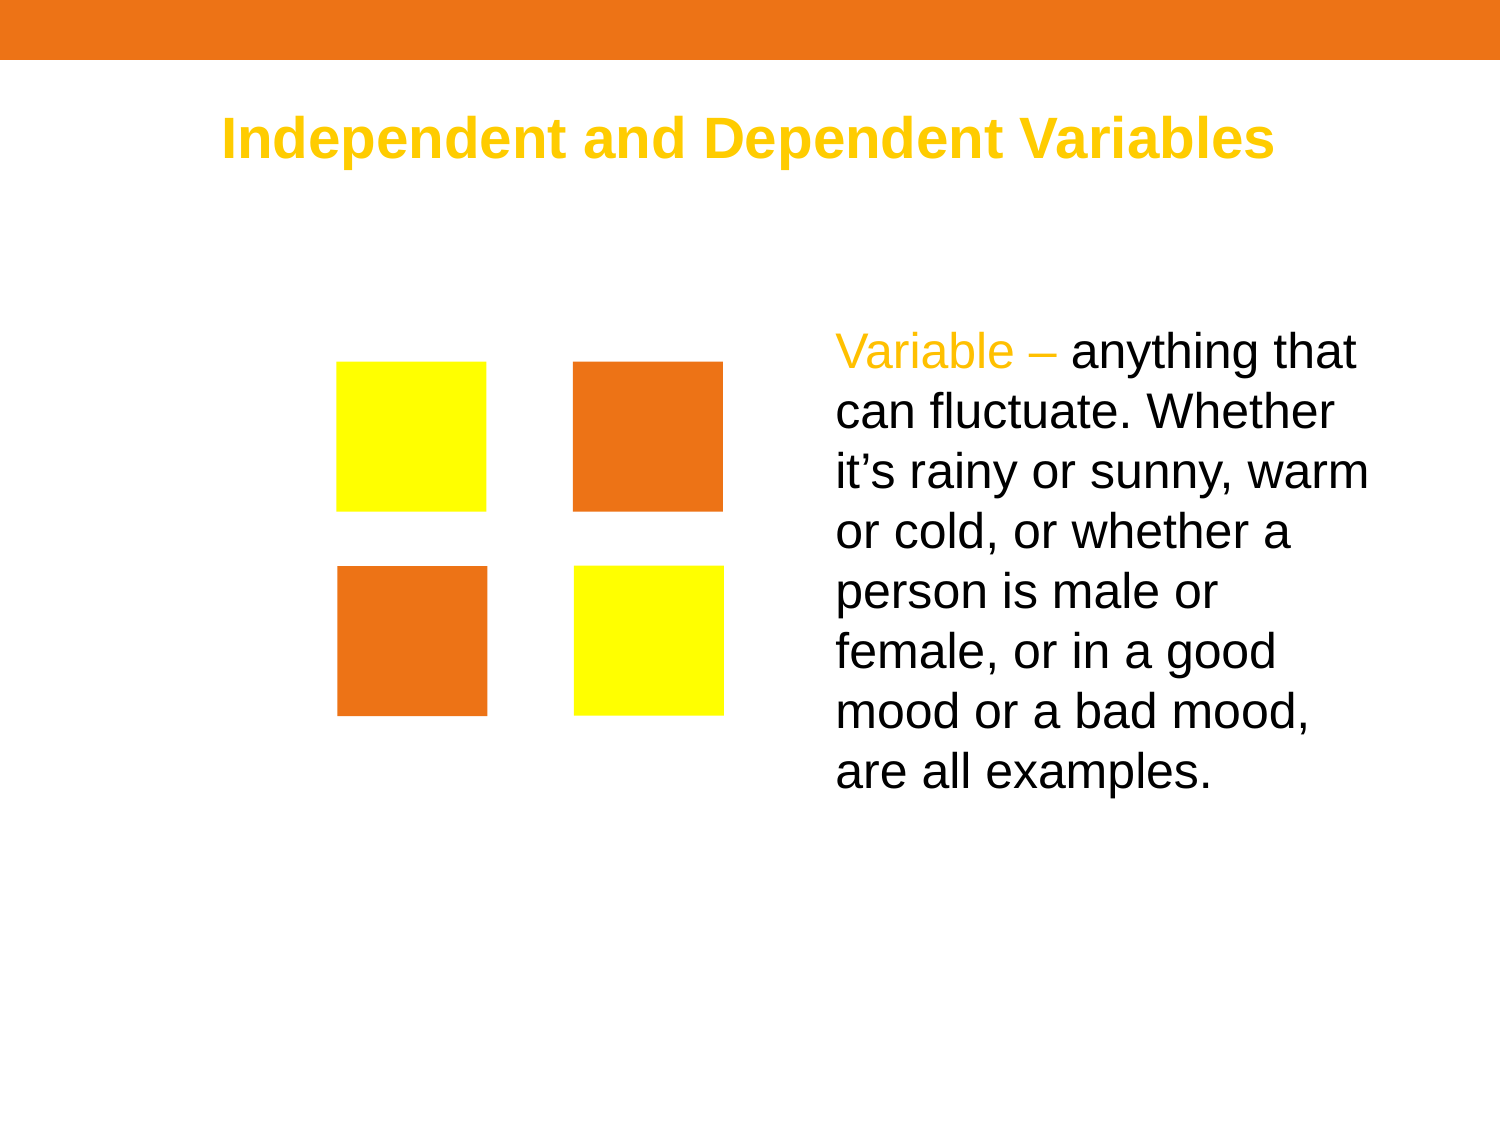

Independent and Dependent Variables
Variable – anything that can fluctuate. Whether it’s rainy or sunny, warm or cold, or whether a person is male or female, or in a good mood or a bad mood, are all examples.